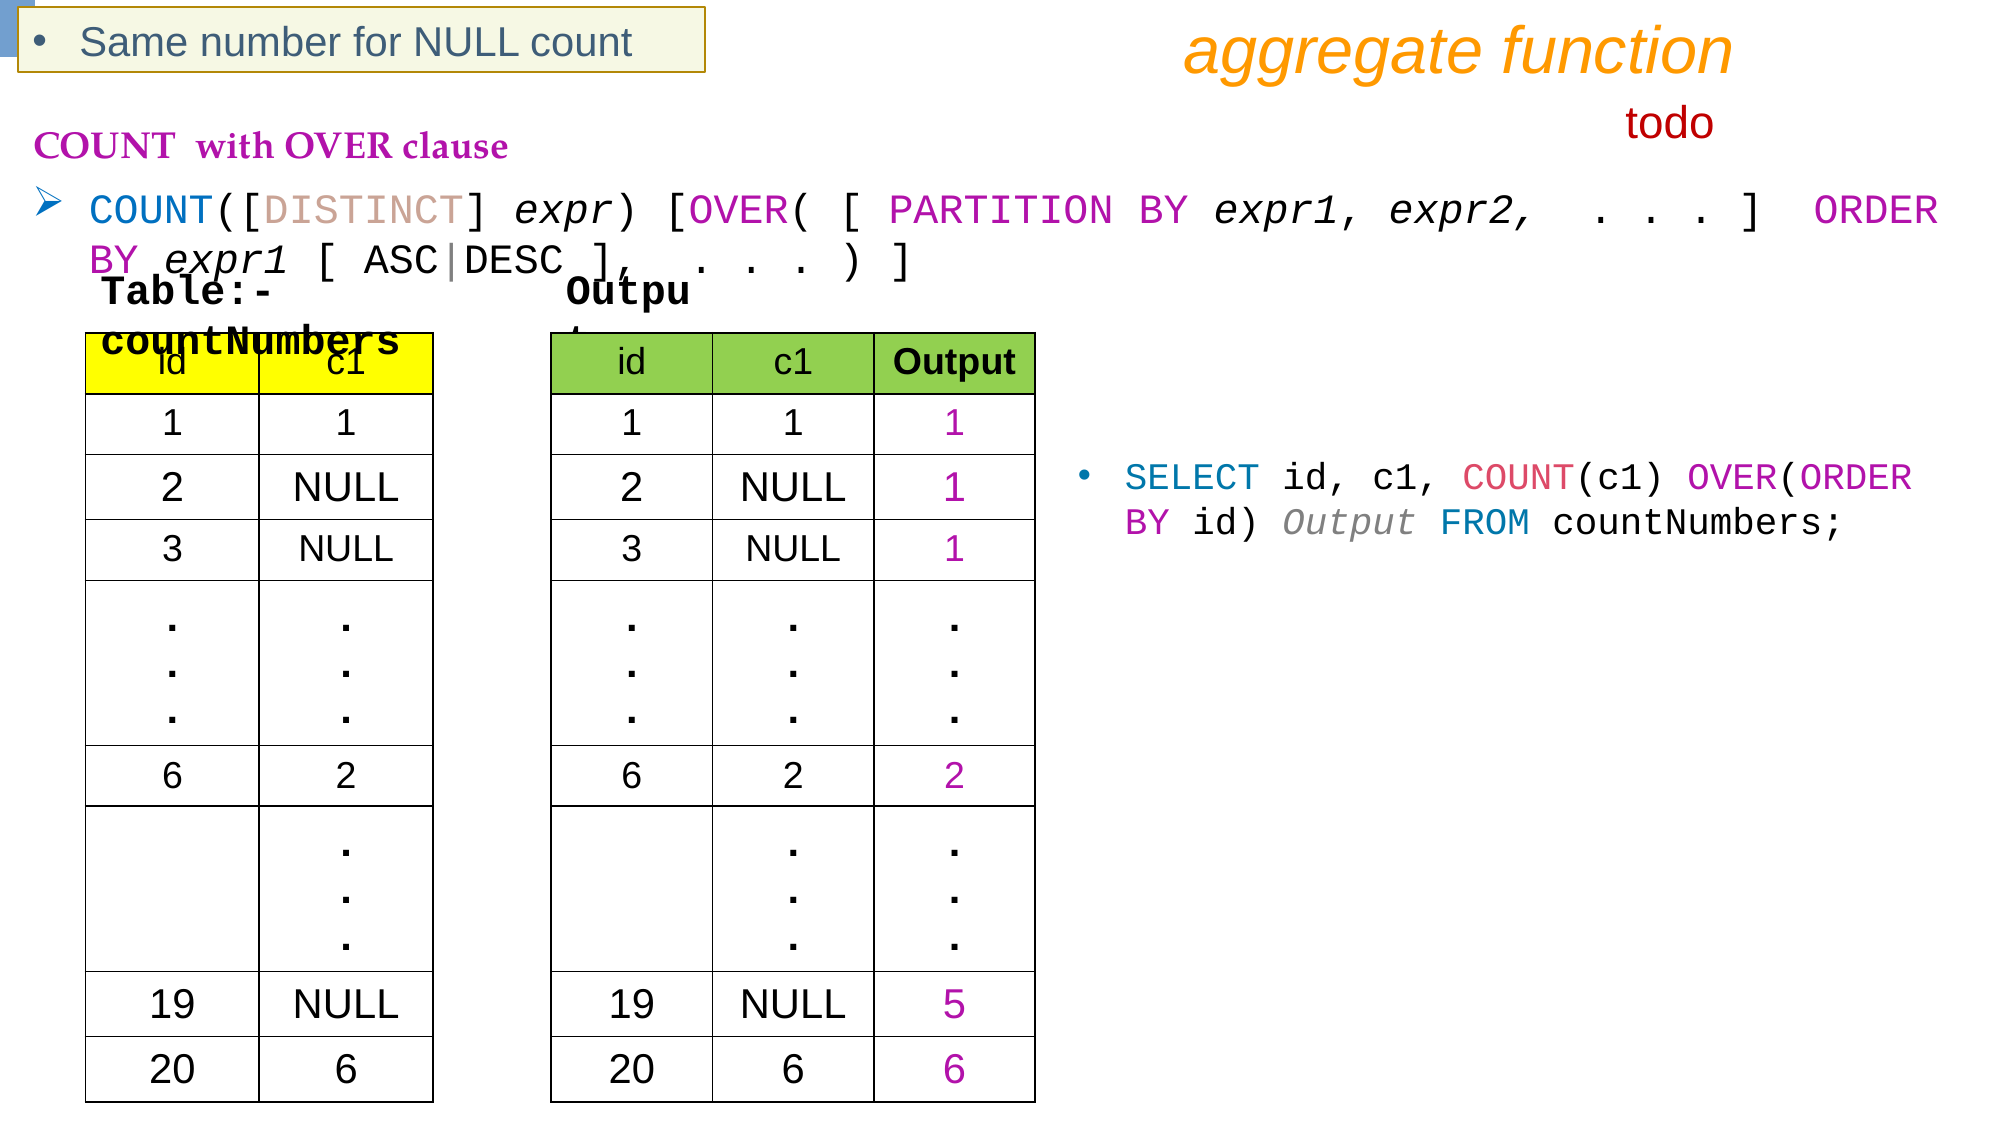

aggregate function
Same number for NULL count
todo
COUNT  with OVER clause
COUNT([DISTINCT] expr) [OVER( [ PARTITION BY expr1, expr2,  . . . ]  ORDER BY expr1 [ ASC|DESC ],  . . . ) ]
Table:- countNumbers
Output
| id | c1 |
| --- | --- |
| 1 | 1 |
| 2 | NULL |
| 3 | NULL |
| . . . | . . . |
| 6 | 2 |
|  | . . . |
| 19 | NULL |
| 20 | 6 |
| id | c1 | Output |
| --- | --- | --- |
| 1 | 1 | 1 |
| 2 | NULL | 1 |
| 3 | NULL | 1 |
| . . . | . . . | . . . |
| 6 | 2 | 2 |
|  | . . . | . . . |
| 19 | NULL | 5 |
| 20 | 6 | 6 |
SELECT id, c1, COUNT(c1) OVER(ORDER BY id) Output FROM countNumbers;